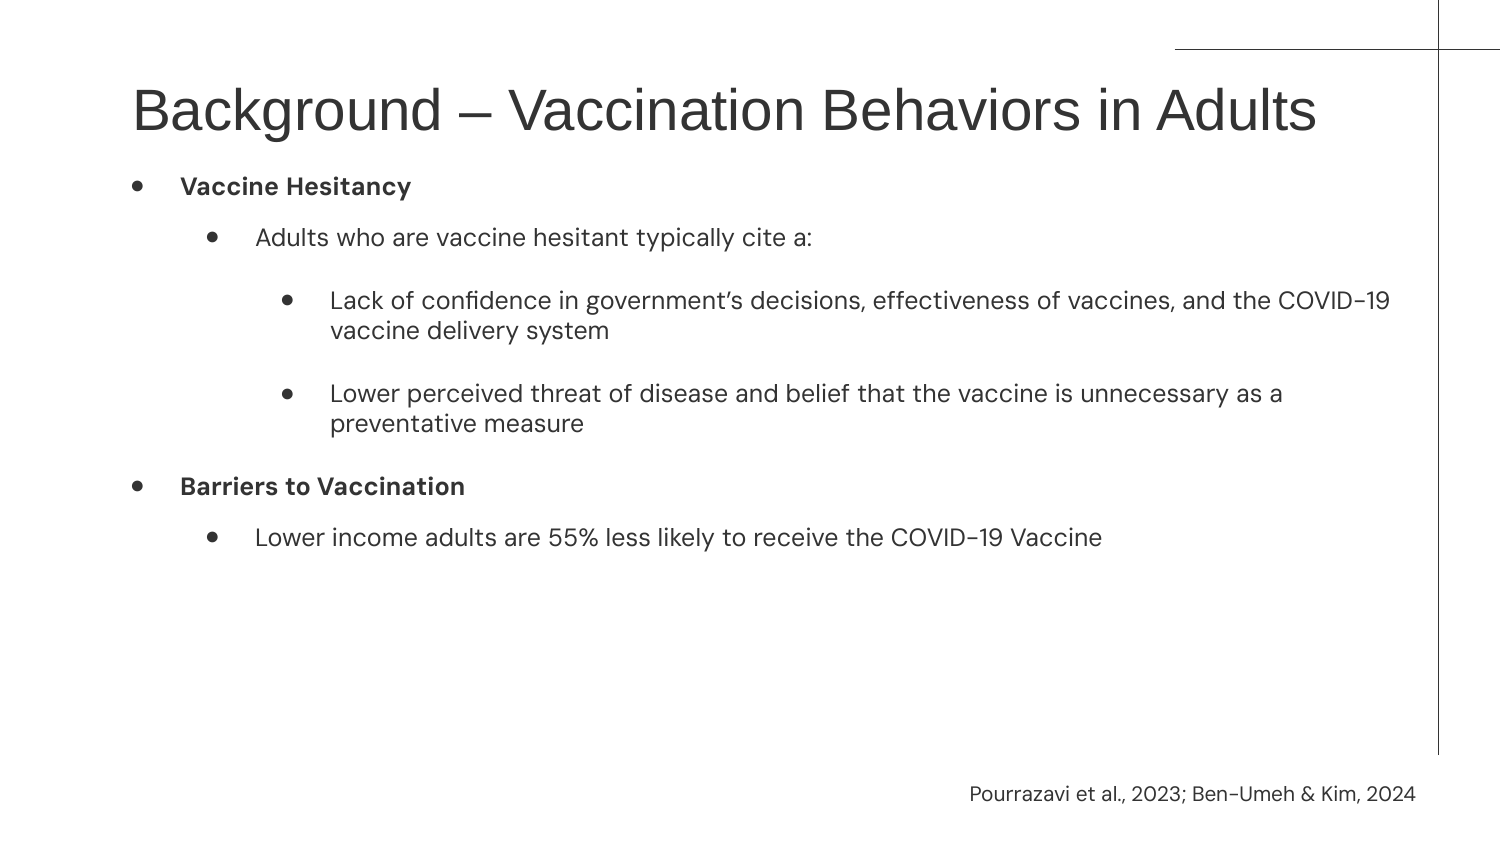

# Background – Vaccination Behaviors in Adults

Vaccine Hesitancy
Adults who are vaccine hesitant typically cite a:
Lack of confidence in government’s decisions, effectiveness of vaccines, and the COVID-19 vaccine delivery system
Lower perceived threat of disease and belief that the vaccine is unnecessary as a preventative measure

Barriers to Vaccination
Lower income adults are 55% less likely to receive the COVID-19 Vaccine

Pourrazavi et al., 2023; Ben-Umeh & Kim, 2024